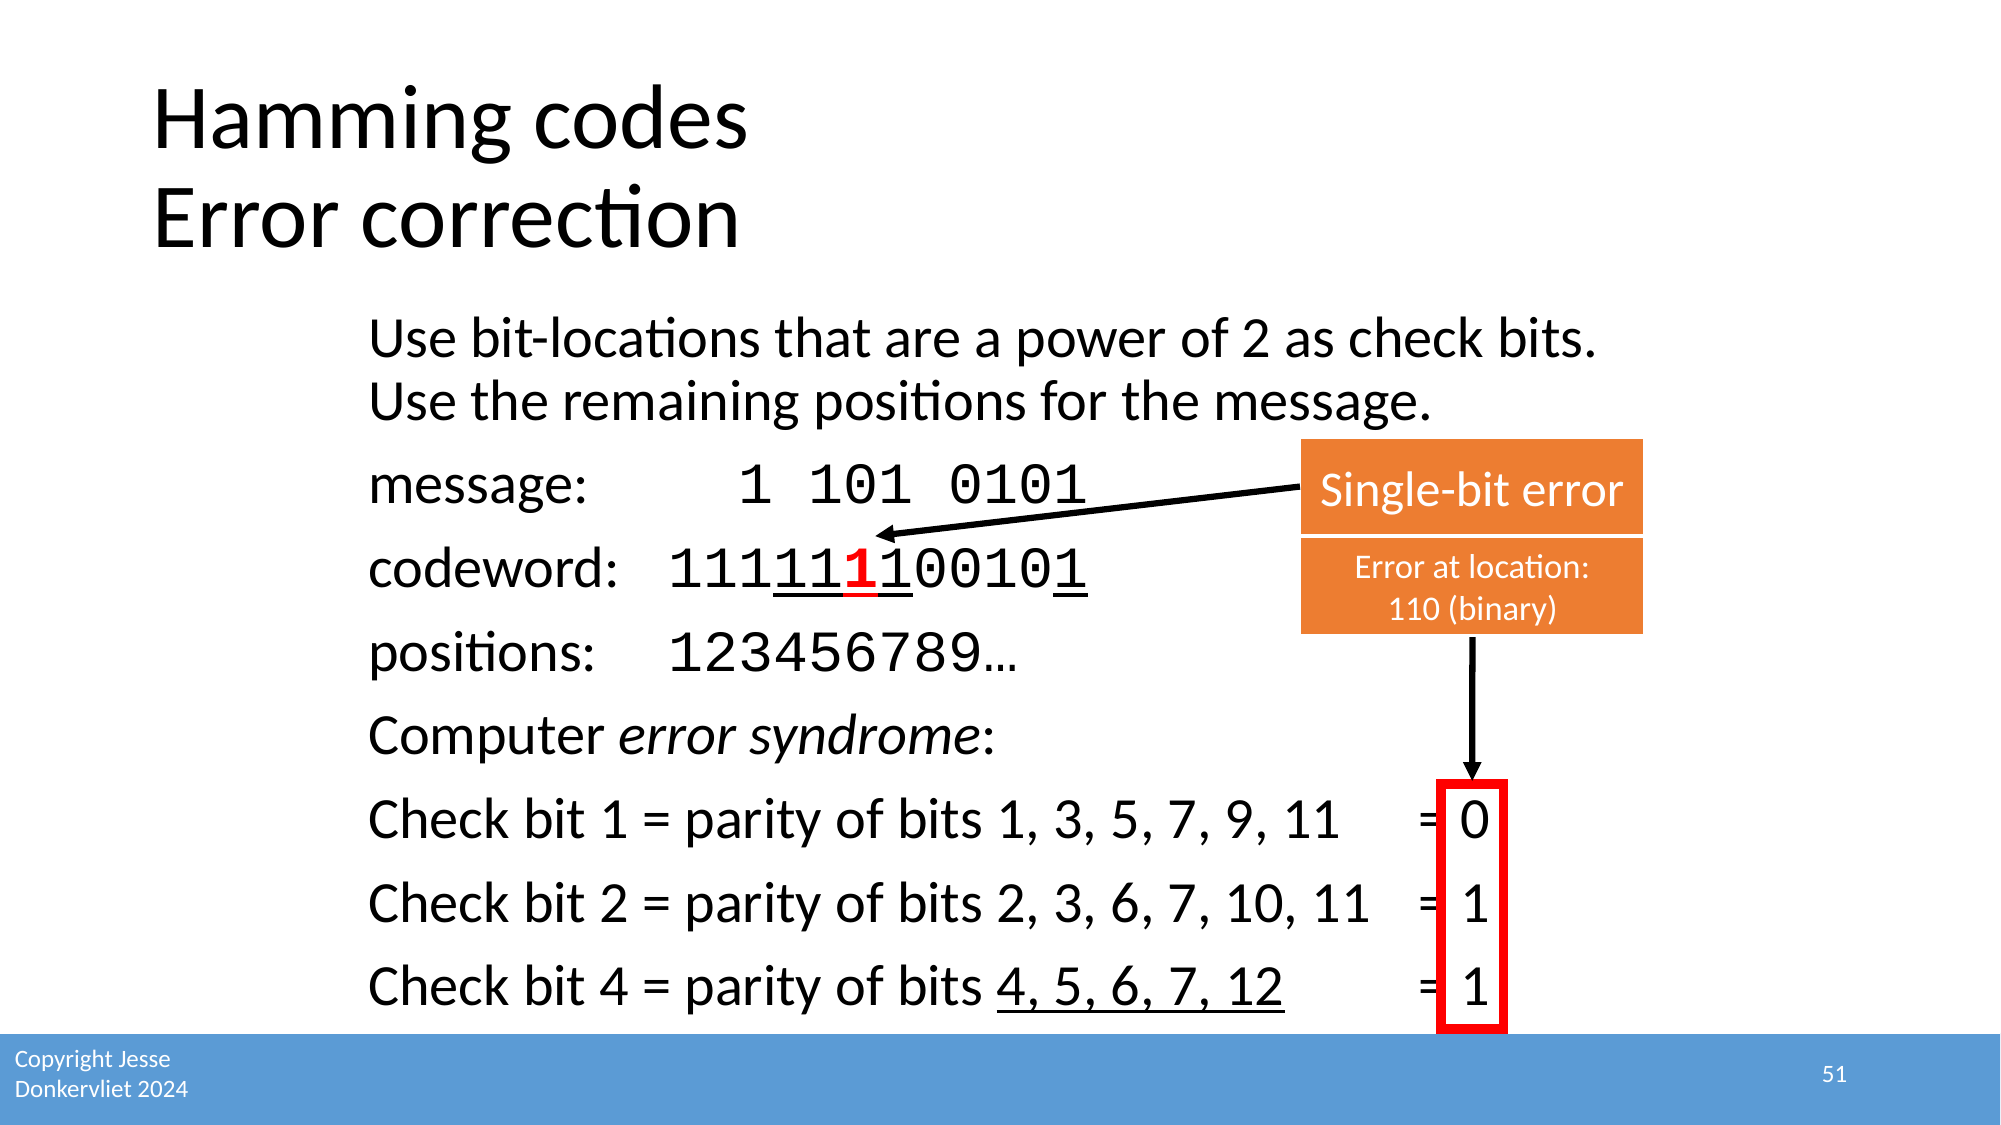

# Hamming codes Error correction
Use bit-locations that are a power of 2 as check bits. Use the remaining positions for the message.
message:	  1 101 0101
codeword: 	111111100101
positions:	123456789…
Computer error syndrome:
Check bit 1 = parity of bits 1, 3, 5, 7, 9, 11	= 0
Check bit 2 = parity of bits 2, 3, 6, 7, 10, 11	= 1
Check bit 4 = parity of bits 4, 5, 6, 7, 12	= 1

Single-bit error
Error at location:
110 (binary)

51